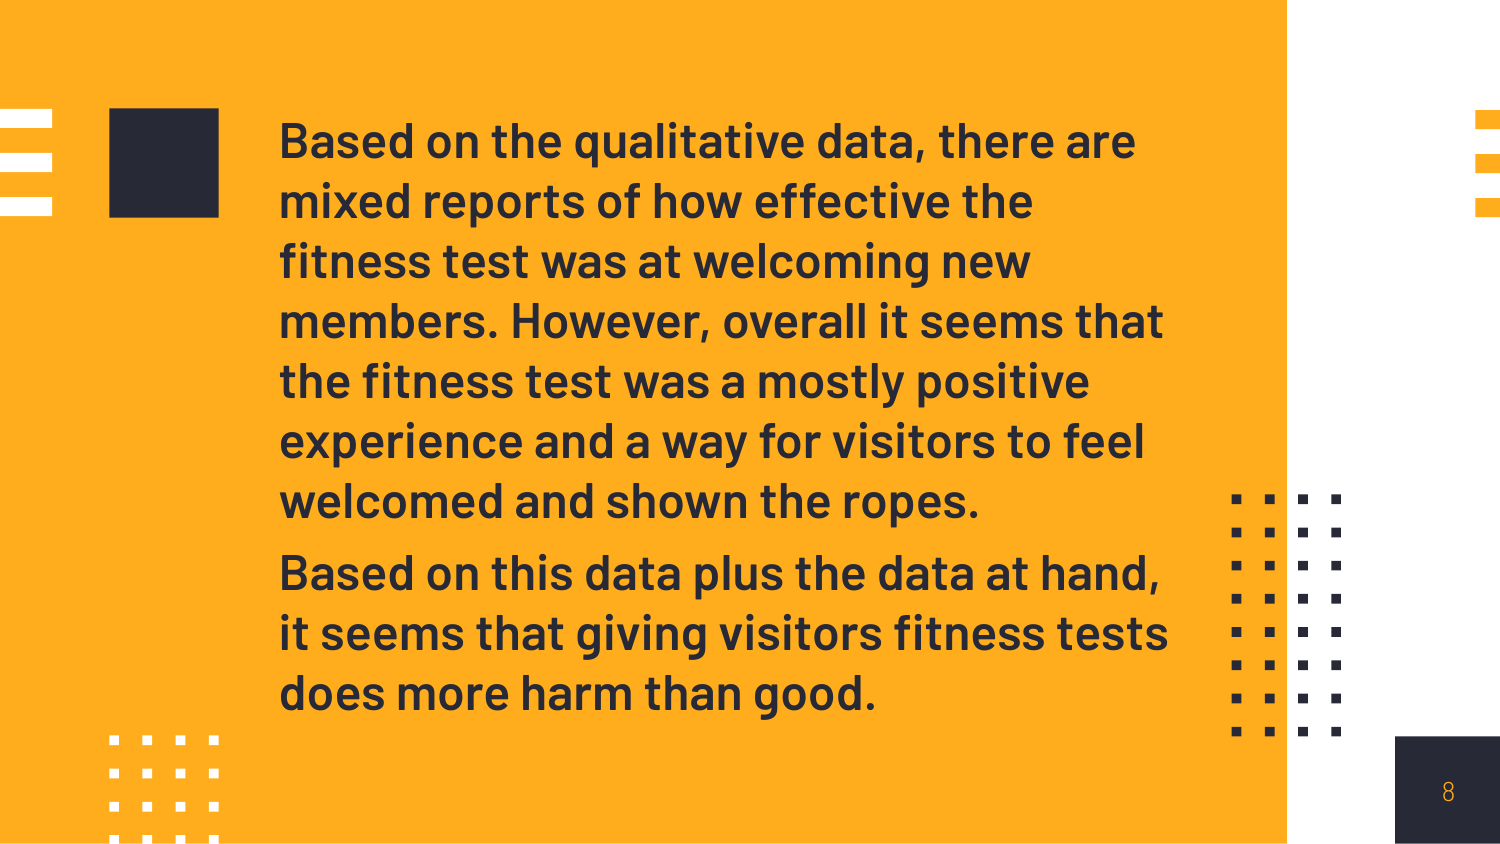

Based on the qualitative data, there are mixed reports of how effective the fitness test was at welcoming new members. However, overall it seems that the fitness test was a mostly positive experience and a way for visitors to feel welcomed and shown the ropes.
Based on this data plus the data at hand, it seems that giving visitors fitness tests does more harm than good.
8